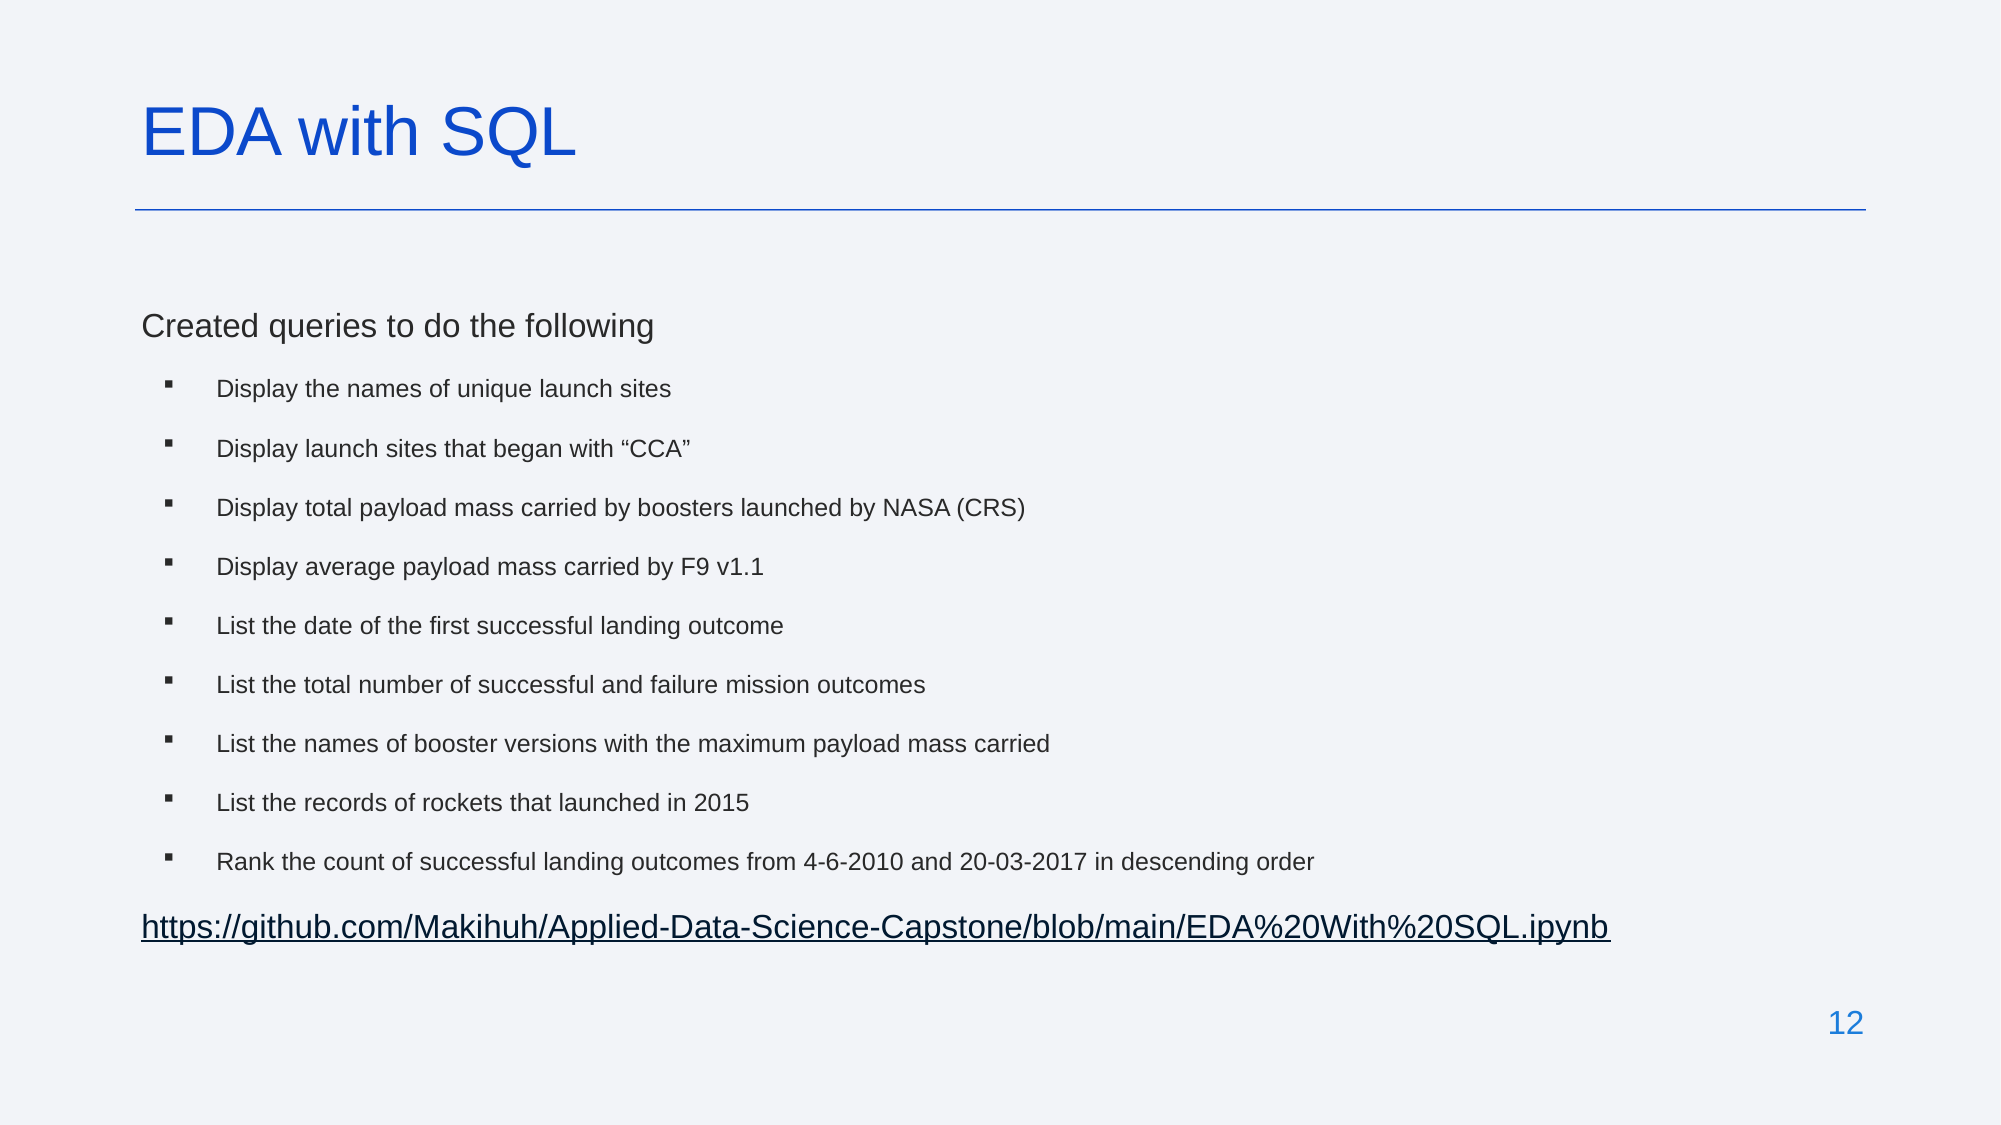

EDA with SQL
Created queries to do the following
Display the names of unique launch sites
Display launch sites that began with “CCA”
Display total payload mass carried by boosters launched by NASA (CRS)
Display average payload mass carried by F9 v1.1
List the date of the first successful landing outcome
List the total number of successful and failure mission outcomes
List the names of booster versions with the maximum payload mass carried
List the records of rockets that launched in 2015
Rank the count of successful landing outcomes from 4-6-2010 and 20-03-2017 in descending order
https://github.com/Makihuh/Applied-Data-Science-Capstone/blob/main/EDA%20With%20SQL.ipynb

12